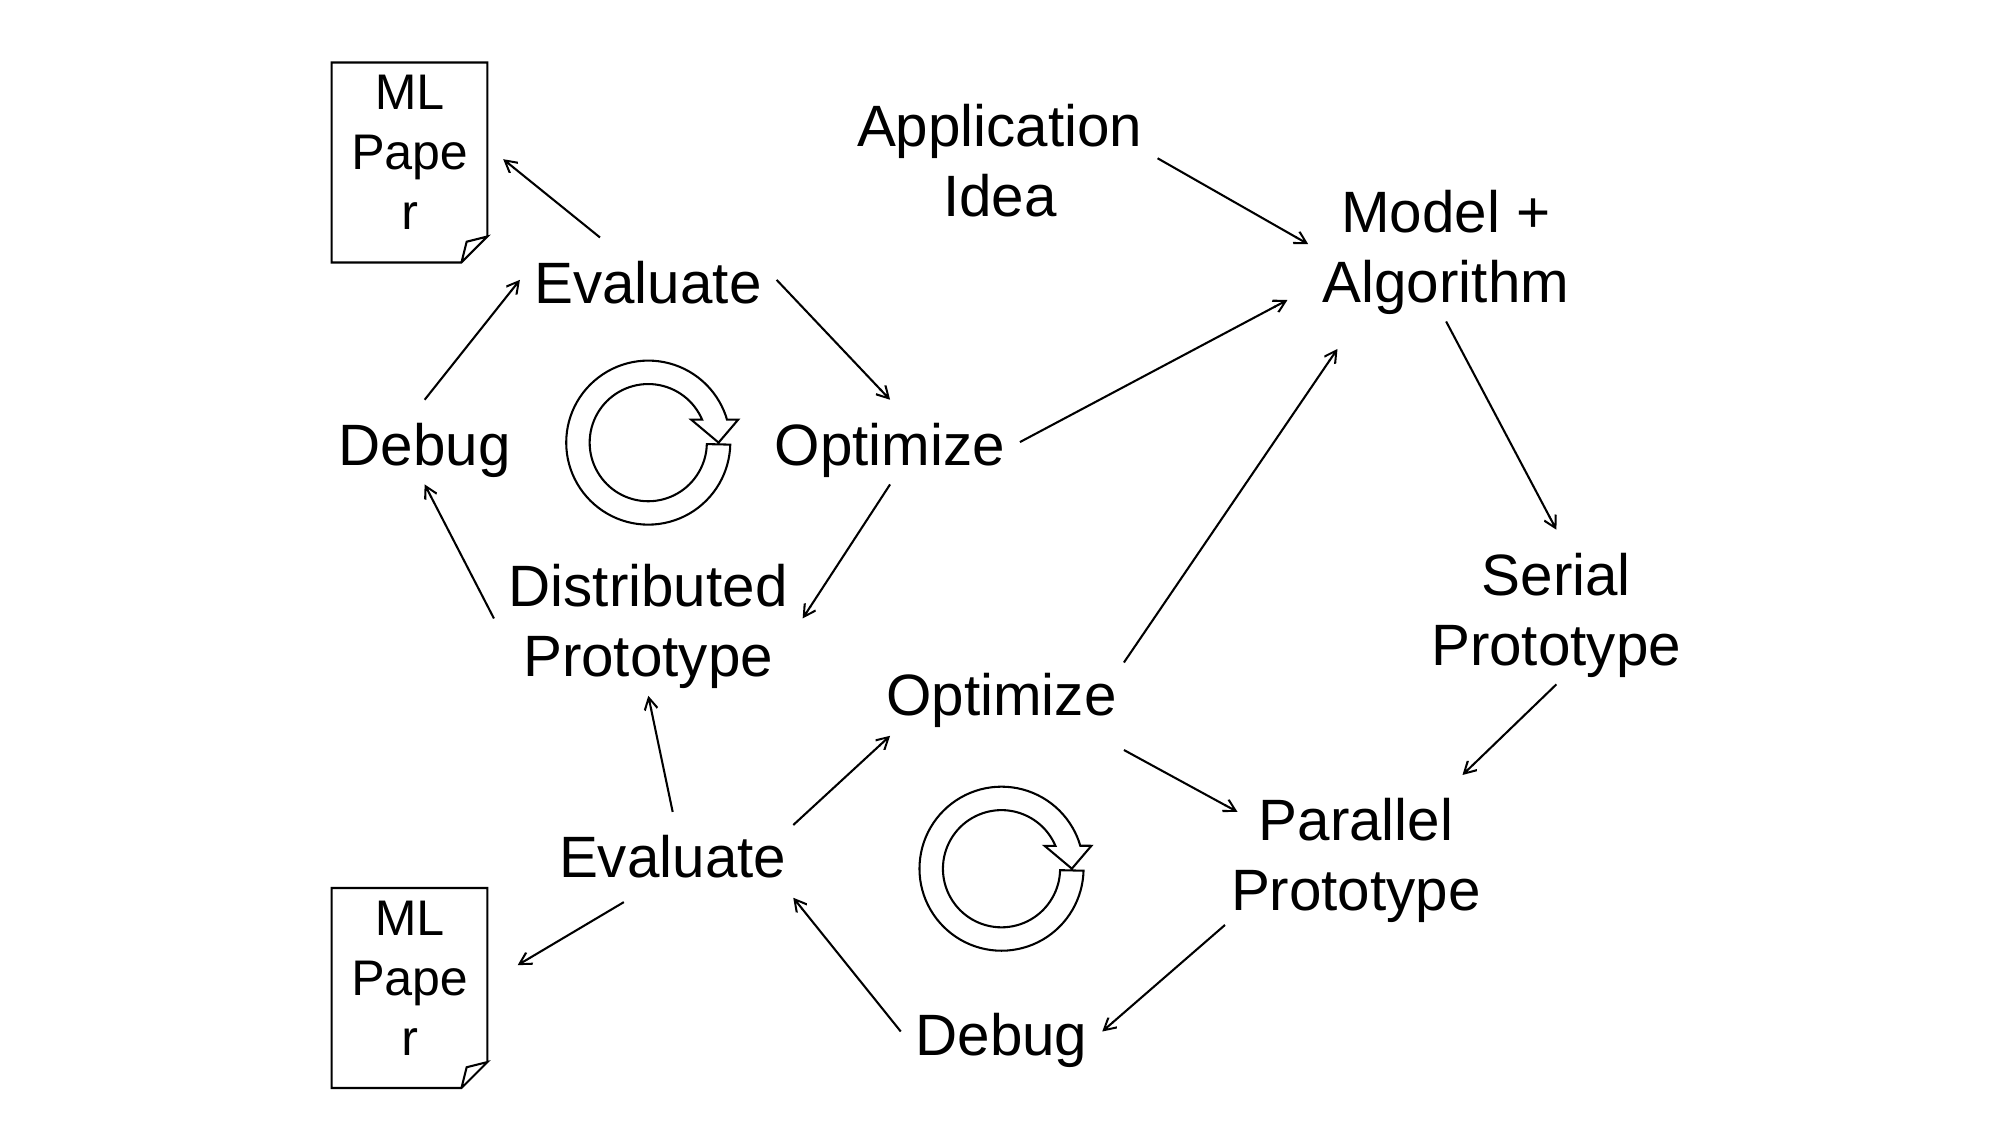

ML
Paper
Application
Idea
Model +
Algorithm
Evaluate

Debug
Optimize
Serial
Prototype
Distributed
Prototype
Optimize

Parallel
Prototype
Evaluate
ML
Paper
Debug